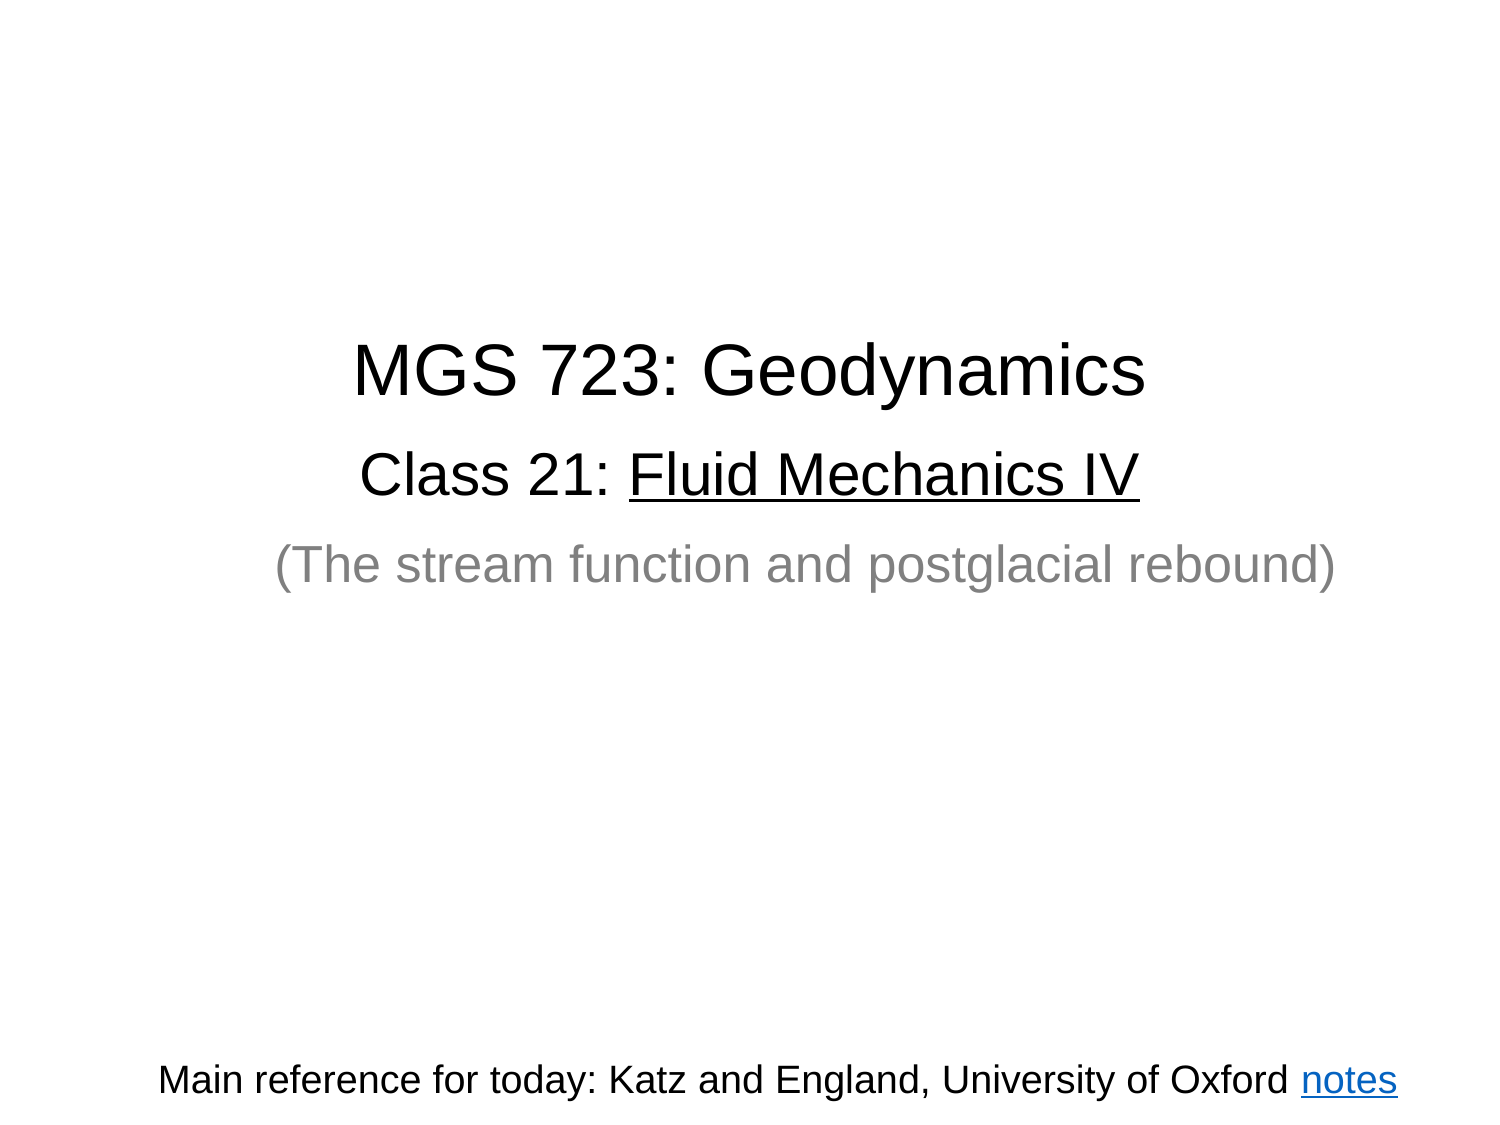

MGS 723: Geodynamics

Class 21: Fluid Mechanics IV
(The stream function and postglacial rebound)
Main reference for today: Katz and England, University of Oxford notes